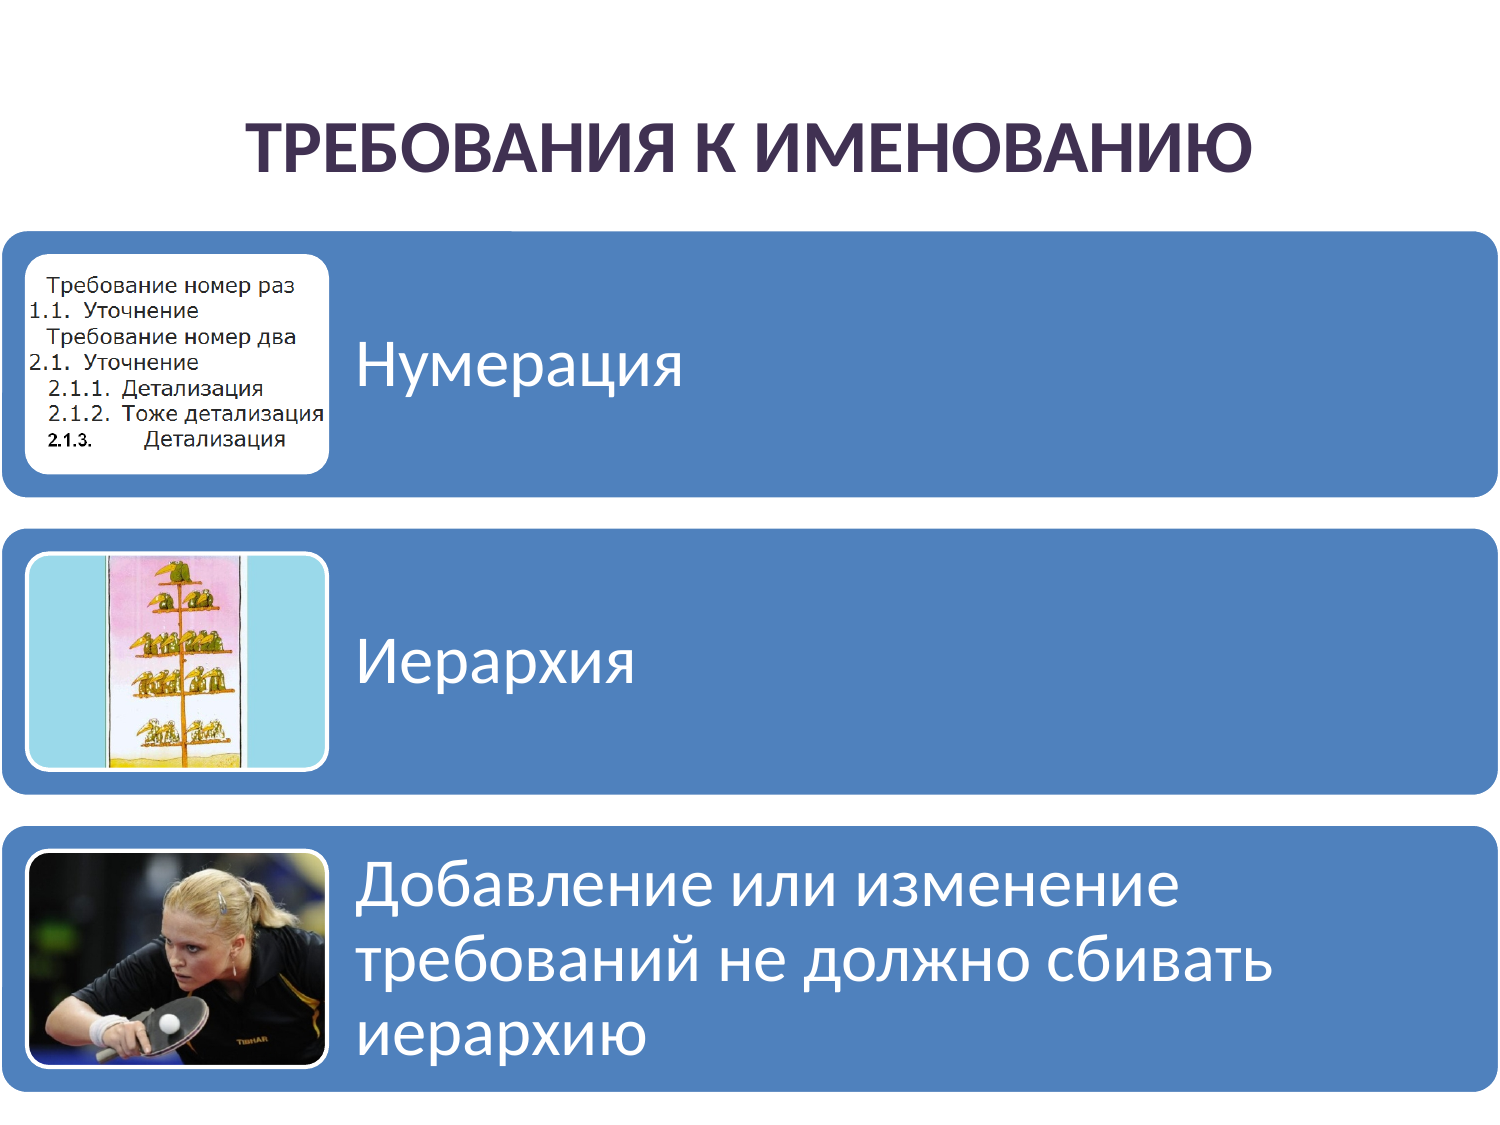

ТРЕБОВАНИЯ К ИМЕНОВАНИЮ
Нумерация
Иерархия
Добавление или изменение требований не должно сбивать иерархию